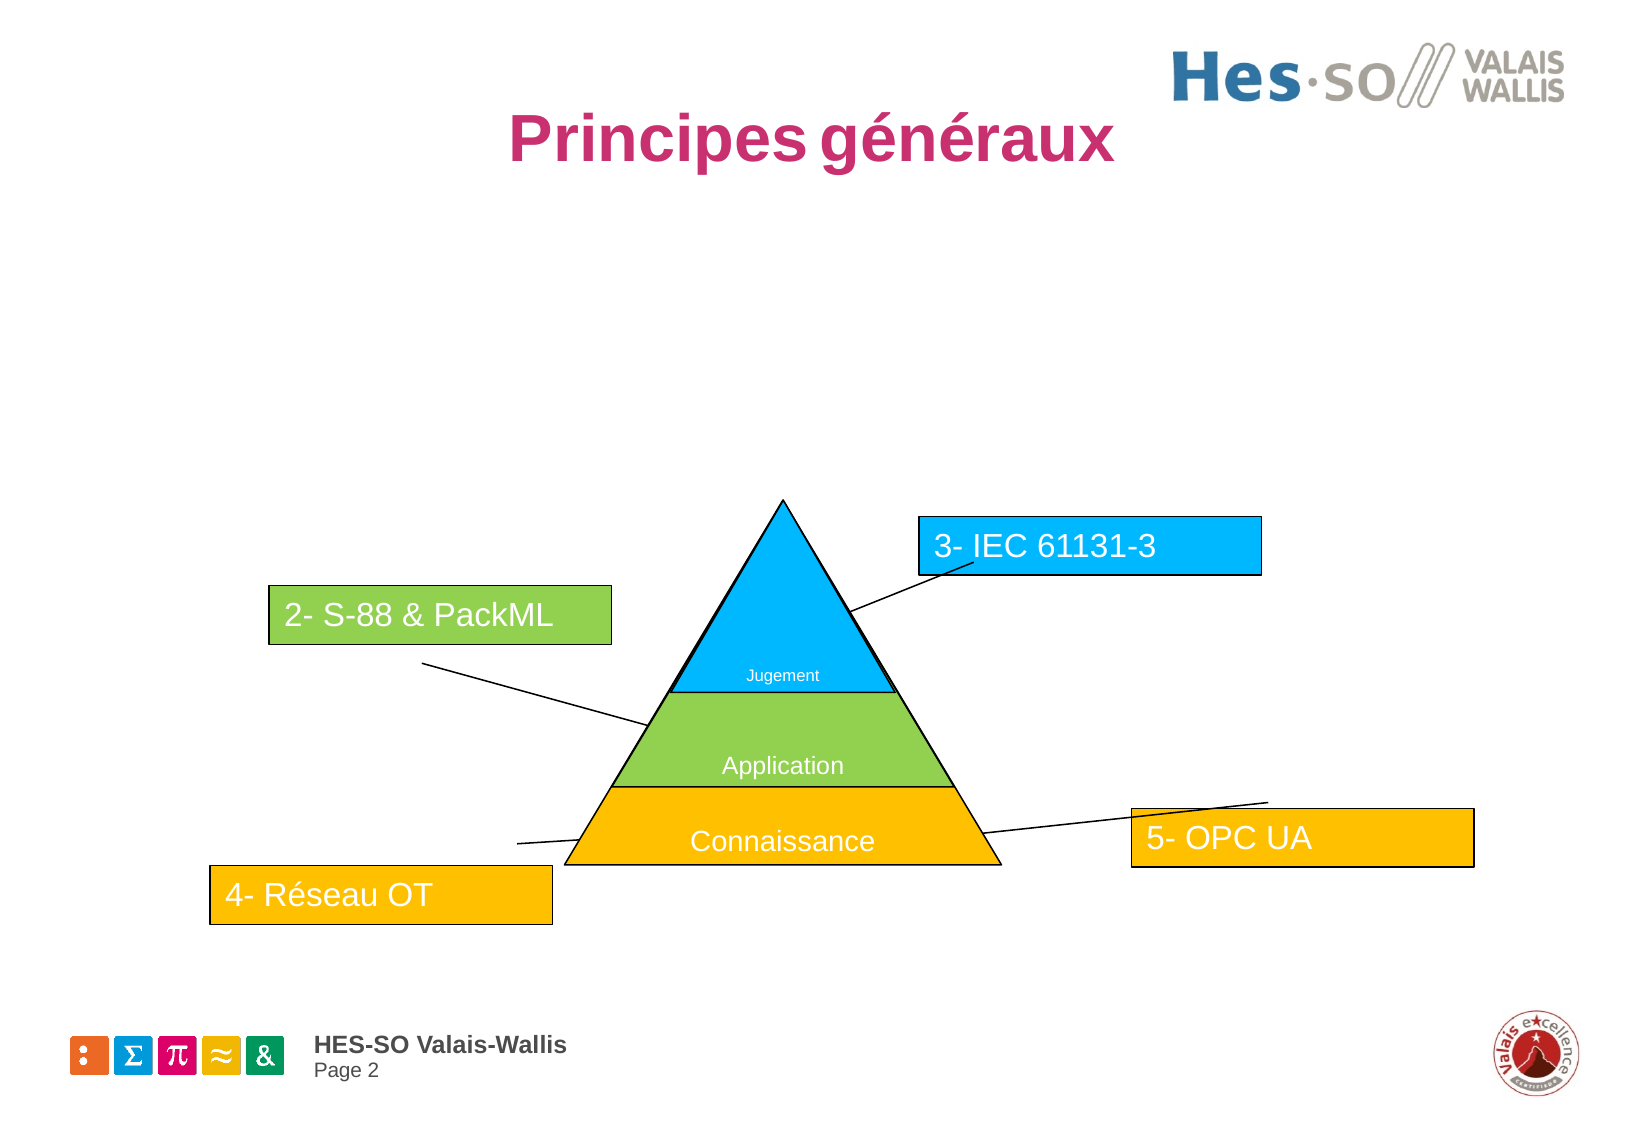

# Principes généraux
Connaissance
Jugement
Application
3- IEC 61131-3

2- S-88 & PackML

5- OPC UA
4- Réseau OT